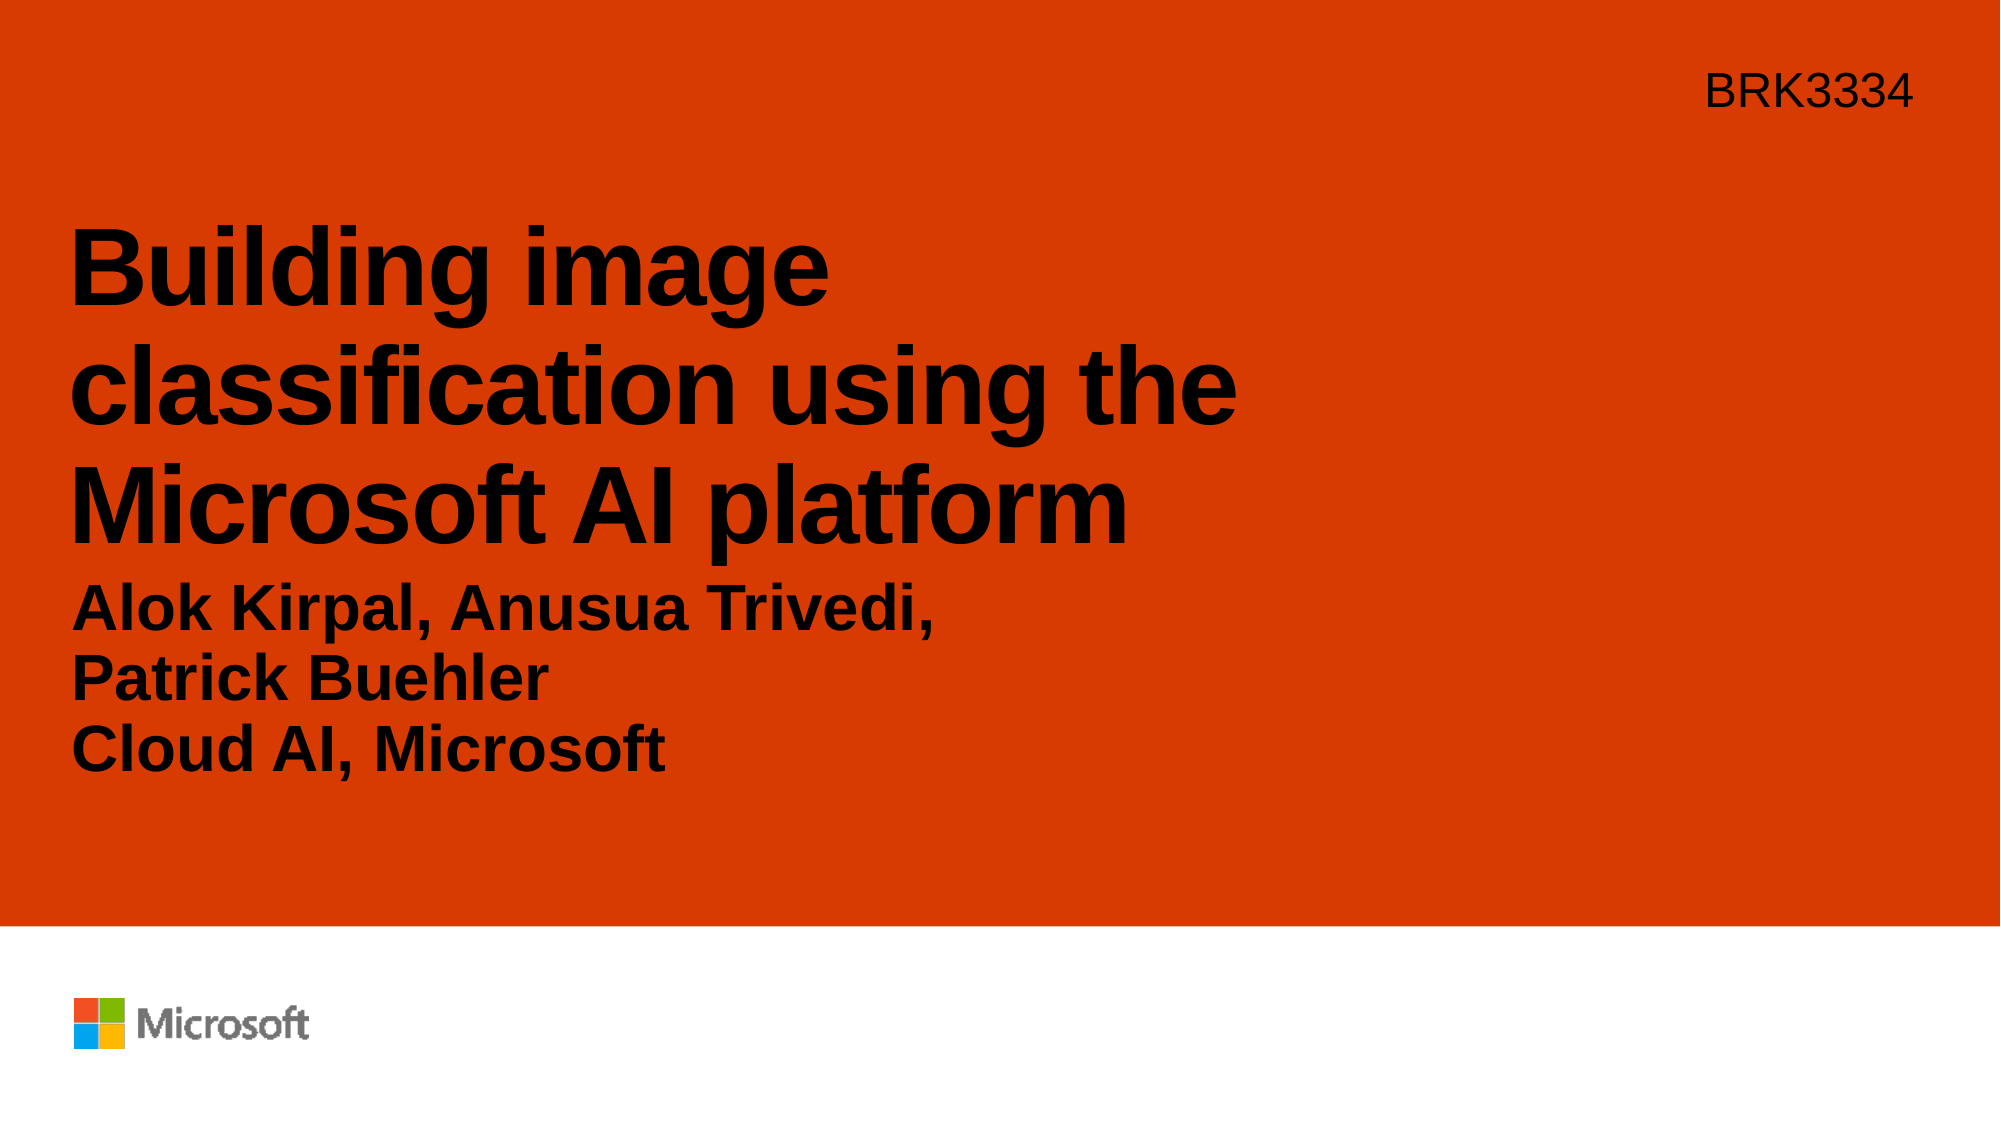

BRK3334
# Building image classification using the Microsoft AI platform
Alok Kirpal, Anusua Trivedi, 
Patrick Buehler
Cloud AI, Microsoft